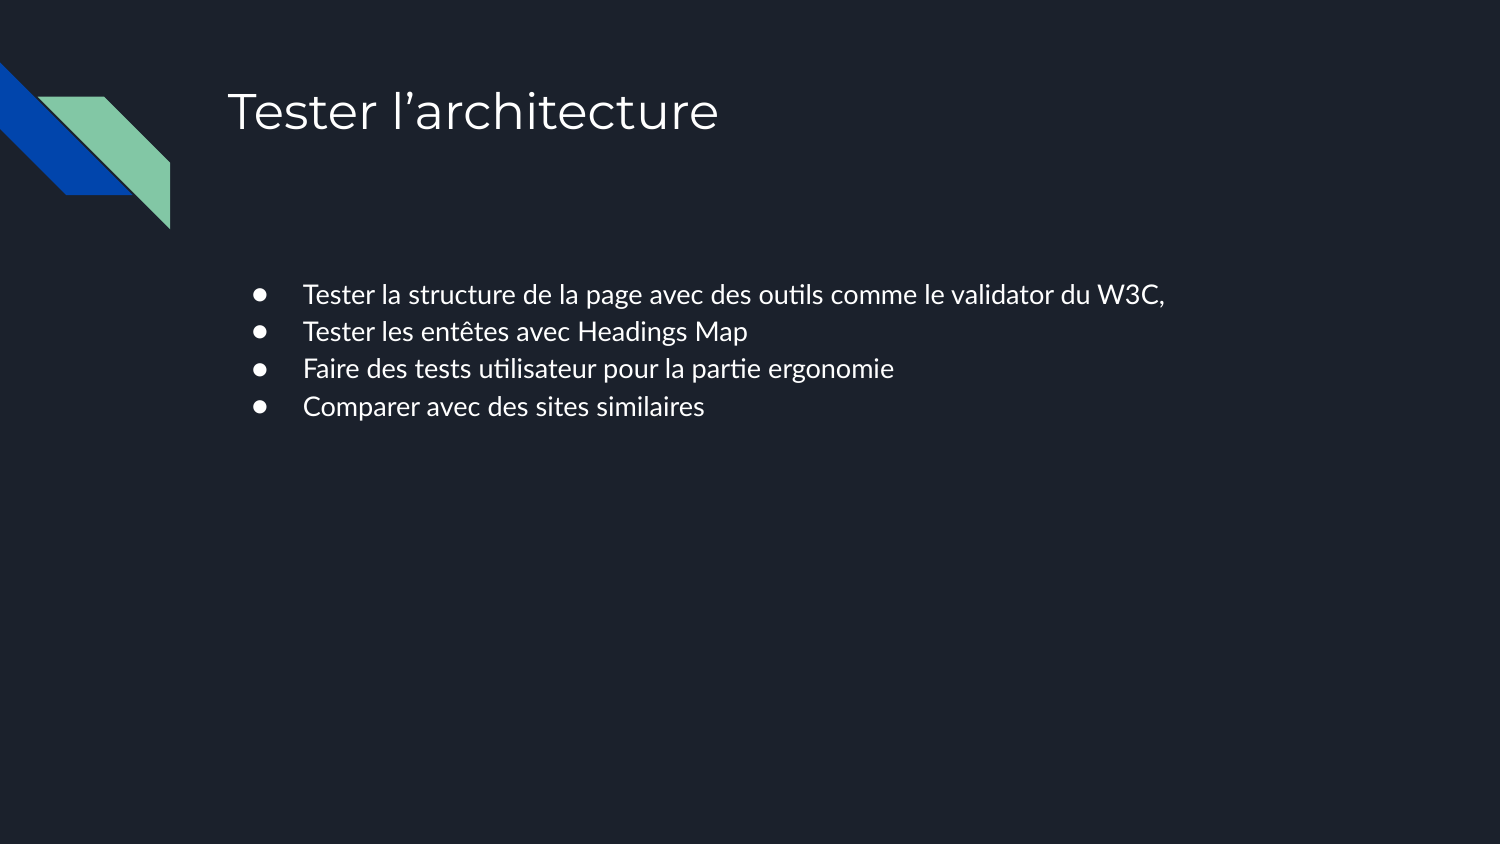

# Tester l’architecture
Tester la structure de la page avec des outils comme le validator du W3C,
Tester les entêtes avec Headings Map
Faire des tests utilisateur pour la partie ergonomie
Comparer avec des sites similaires